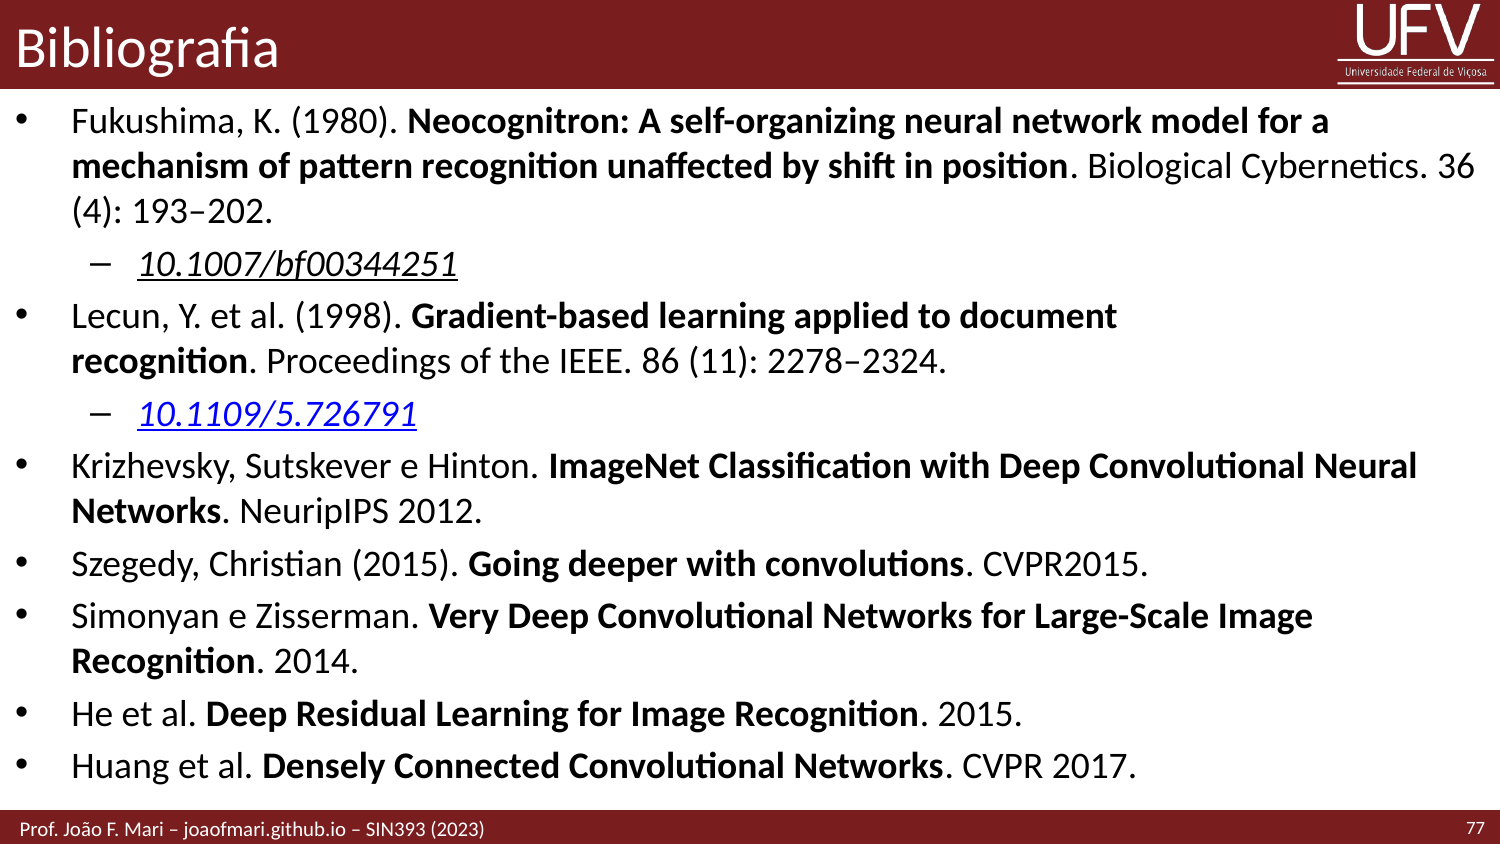

# Bibliografia
Fukushima, K. (1980). Neocognitron: A self-organizing neural network model for a mechanism of pattern recognition unaffected by shift in position. Biological Cybernetics. 36 (4): 193–202.
10.1007/bf00344251
Lecun, Y. et al. (1998). Gradient-based learning applied to document recognition. Proceedings of the IEEE. 86 (11): 2278–2324.
10.1109/5.726791
Krizhevsky, Sutskever e Hinton. ImageNet Classification with Deep Convolutional Neural Networks. NeuripIPS 2012.
Szegedy, Christian (2015). Going deeper with convolutions. CVPR2015.
Simonyan e Zisserman. Very Deep Convolutional Networks for Large-Scale Image Recognition. 2014.
He et al. Deep Residual Learning for Image Recognition. 2015.
Huang et al. Densely Connected Convolutional Networks. CVPR 2017.
77
 Prof. João F. Mari – joaofmari.github.io – SIN393 (2023)